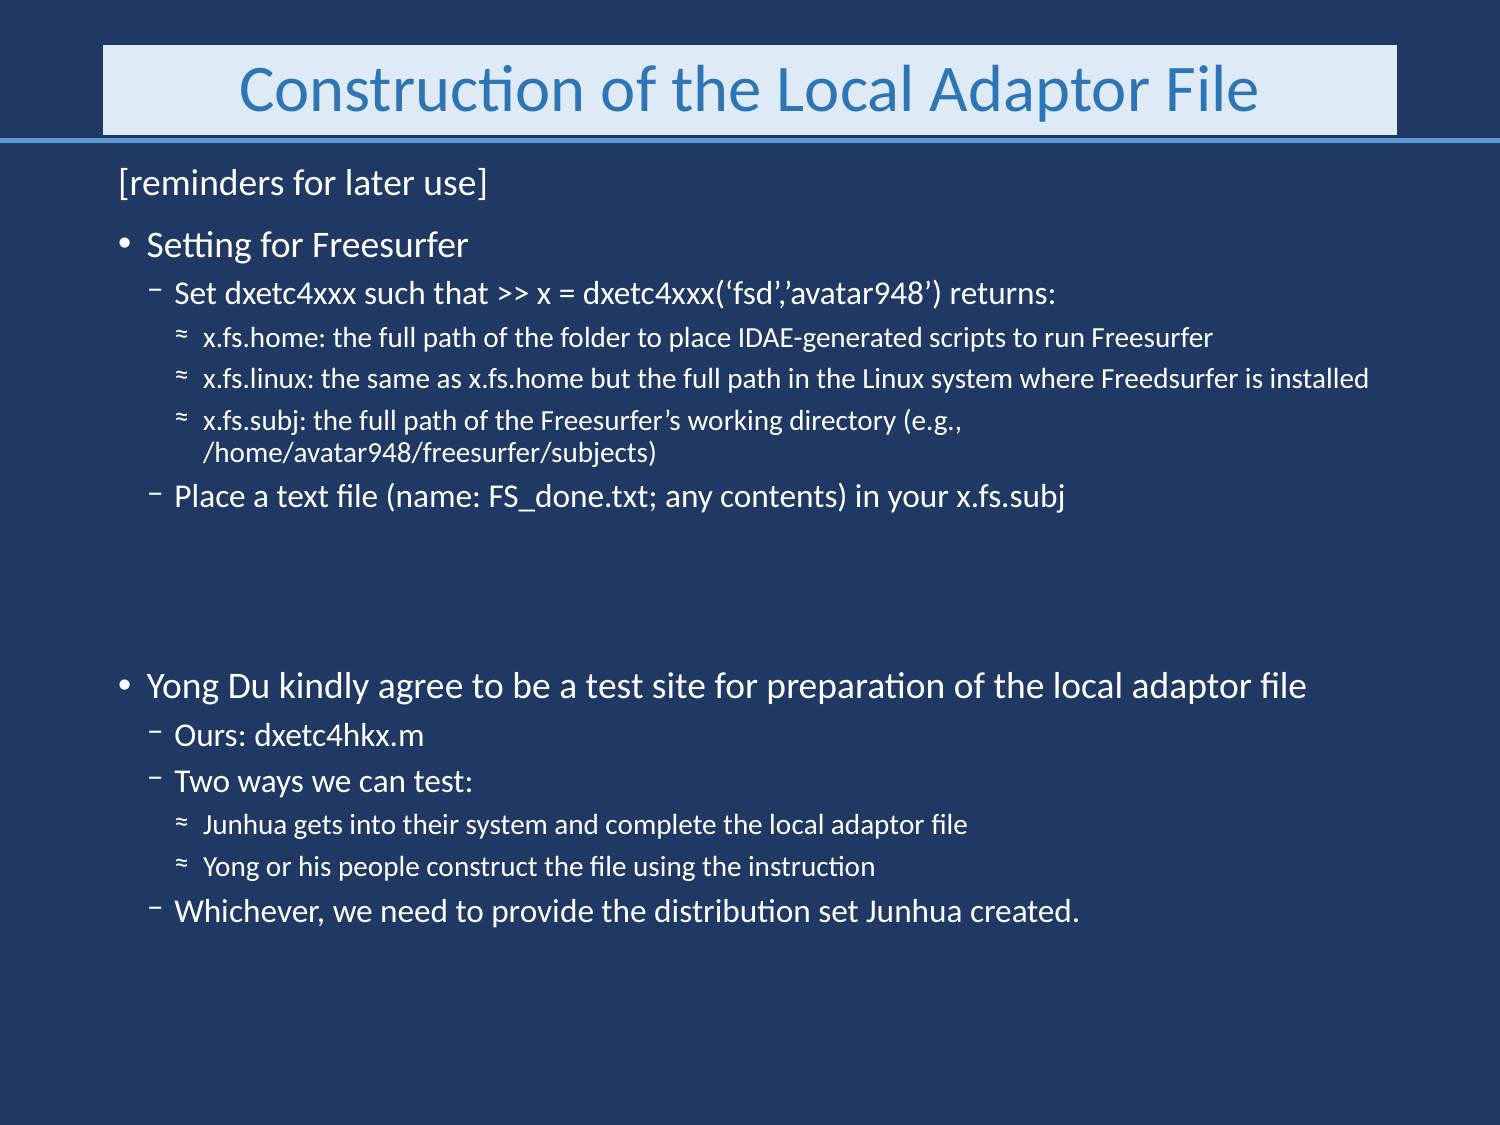

# Construction of the Local Adaptor File
[reminders for later use]
Setting for Freesurfer
Set dxetc4xxx such that >> x = dxetc4xxx(‘fsd’,’avatar948’) returns:
x.fs.home: the full path of the folder to place IDAE-generated scripts to run Freesurfer
x.fs.linux: the same as x.fs.home but the full path in the Linux system where Freedsurfer is installed
x.fs.subj: the full path of the Freesurfer’s working directory (e.g., /home/avatar948/freesurfer/subjects)
Place a text file (name: FS_done.txt; any contents) in your x.fs.subj

Yong Du kindly agree to be a test site for preparation of the local adaptor file
Ours: dxetc4hkx.m
Two ways we can test:
Junhua gets into their system and complete the local adaptor file
Yong or his people construct the file using the instruction
Whichever, we need to provide the distribution set Junhua created.